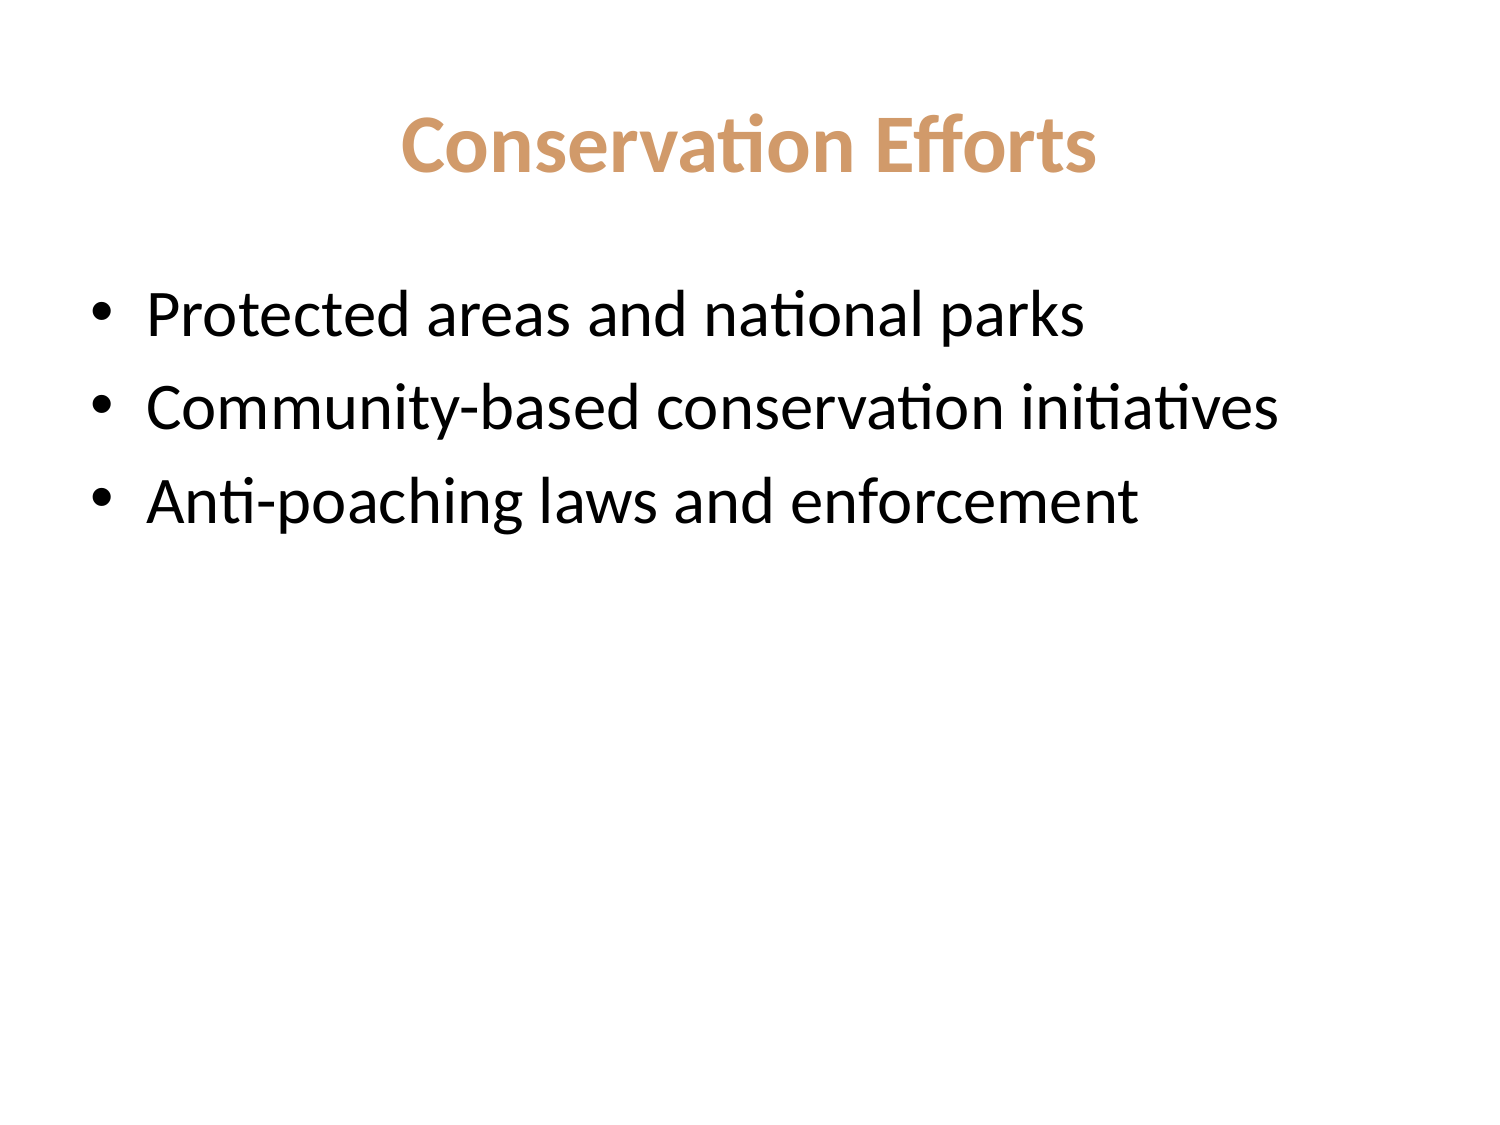

# Conservation Efforts
Protected areas and national parks
Community-based conservation initiatives
Anti-poaching laws and enforcement